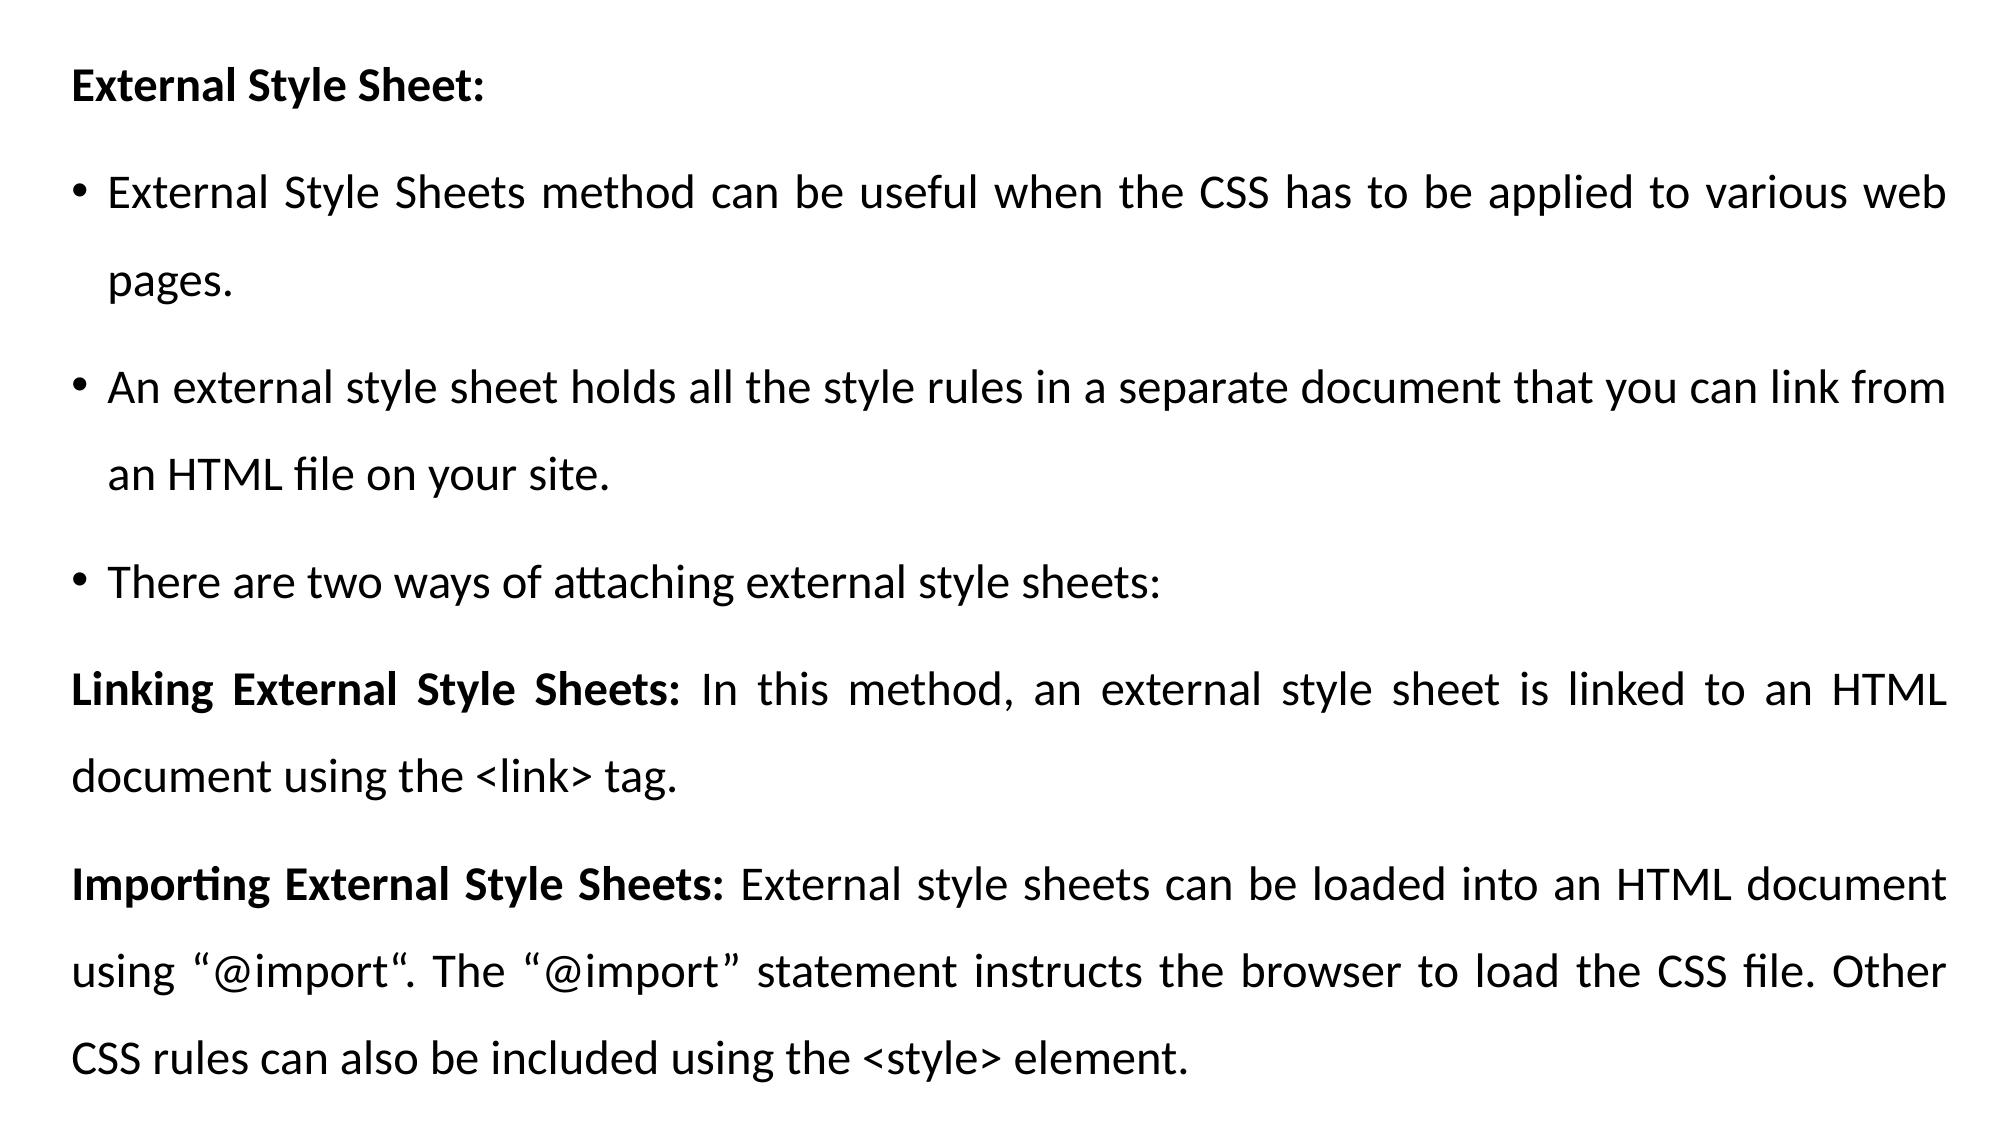

External Style Sheet:
External Style Sheets method can be useful when the CSS has to be applied to various web pages.
An external style sheet holds all the style rules in a separate document that you can link from an HTML file on your site.
There are two ways of attaching external style sheets:
Linking External Style Sheets: In this method, an external style sheet is linked to an HTML document using the <link> tag.
Importing External Style Sheets: External style sheets can be loaded into an HTML document using “@import“. The “@import” statement instructs the browser to load the CSS file. Other CSS rules can also be included using the <style> element.